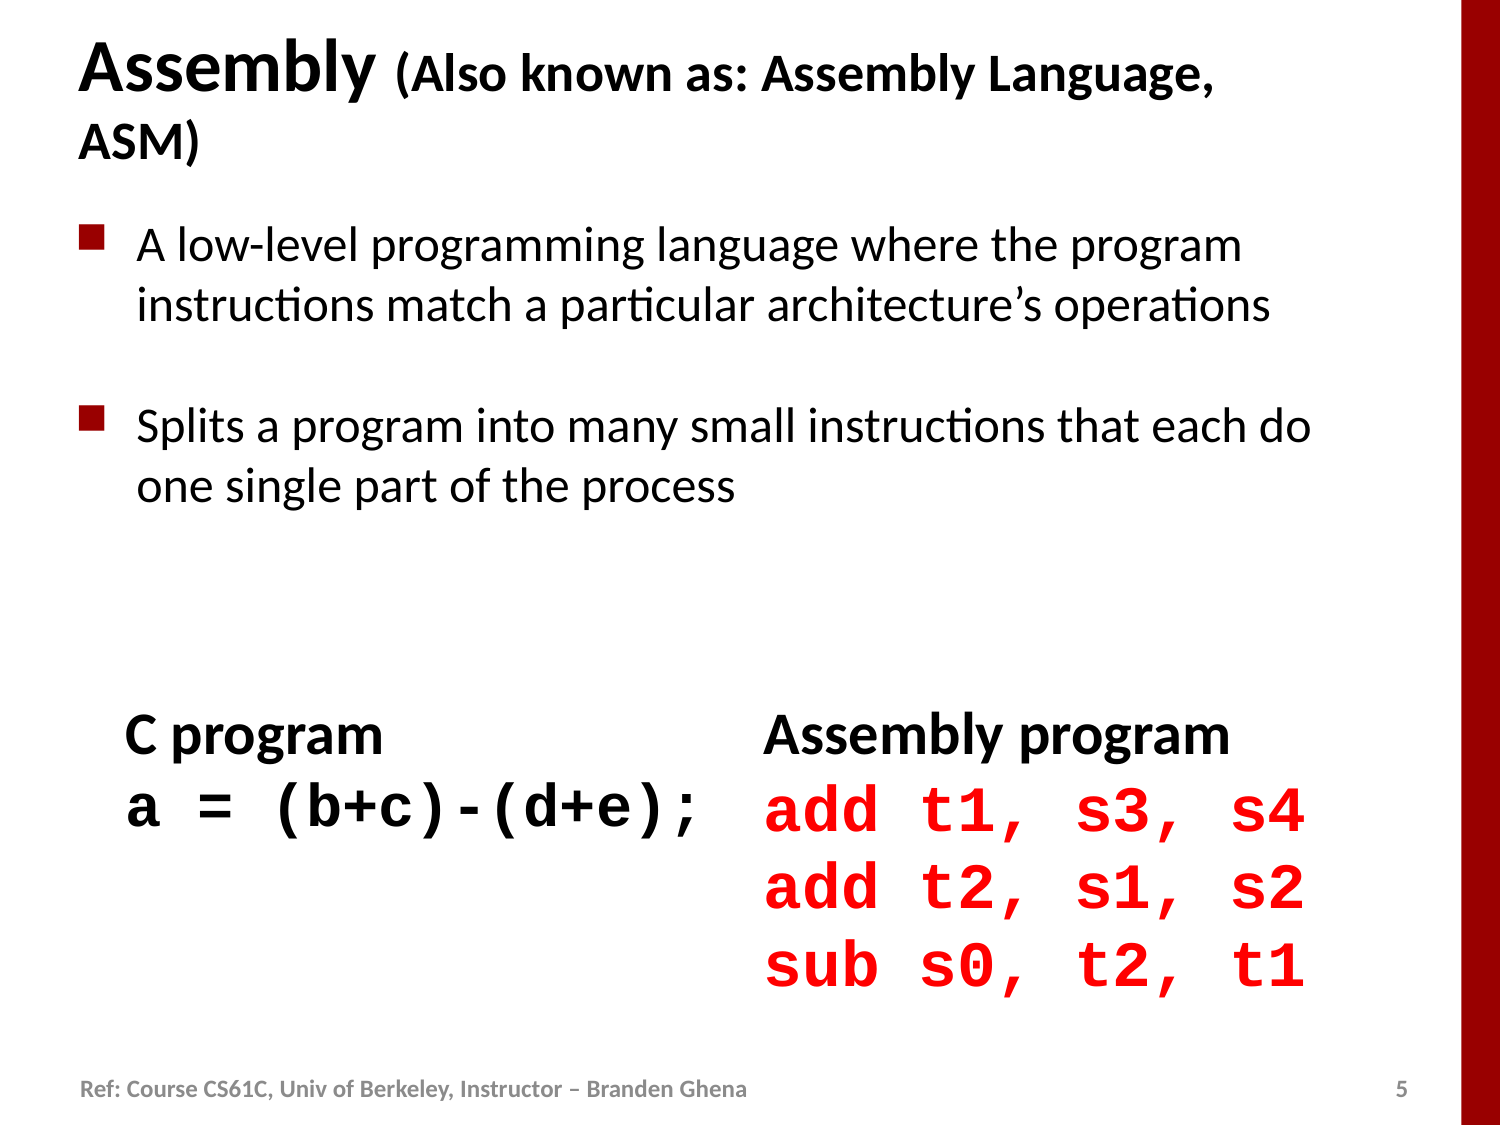

# Assembly (Also known as: Assembly Language, ASM)
A low-level programming language where the program instructions match a particular architecture’s operations

Splits a program into many small instructions that each do one single part of the process
C program
a = (b+c)-(d+e);
Assembly program
add t1, s3, s4
add t2, s1, s2
sub s0, t2, t1
Ref: Course CS61C, Univ of Berkeley, Instructor – Branden Ghena